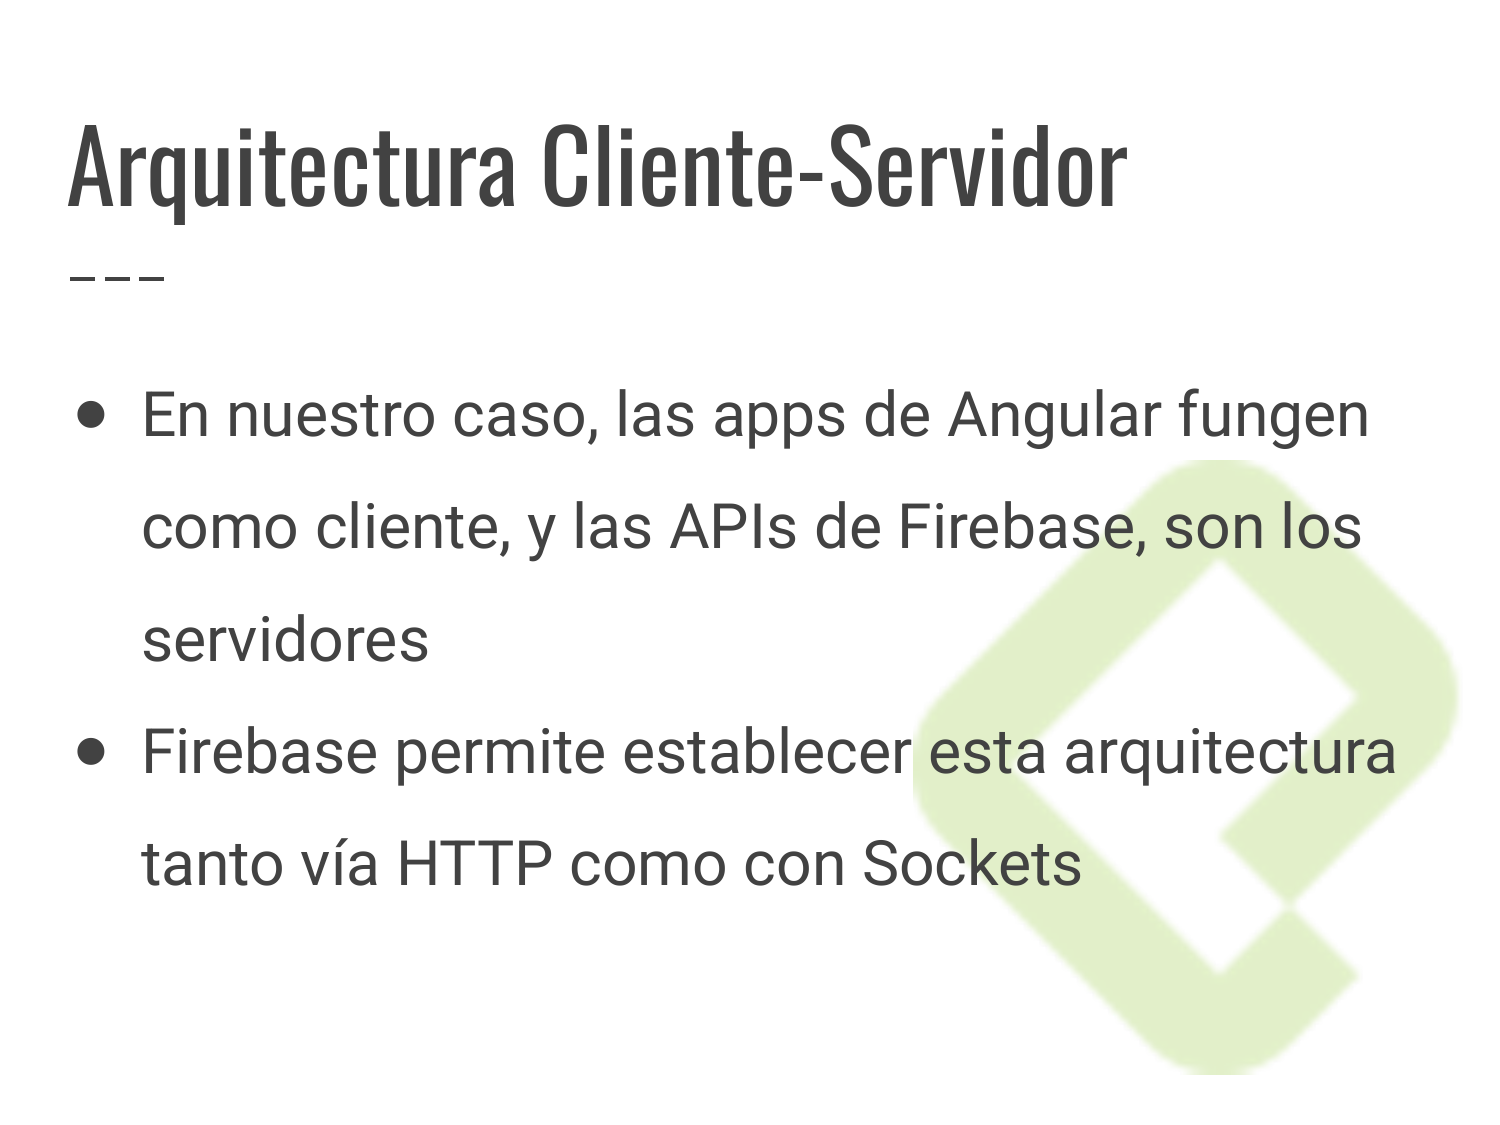

# Arquitectura Cliente-Servidor
En nuestro caso, las apps de Angular fungen como cliente, y las APIs de Firebase, son los servidores
Firebase permite establecer esta arquitectura tanto vía HTTP como con Sockets